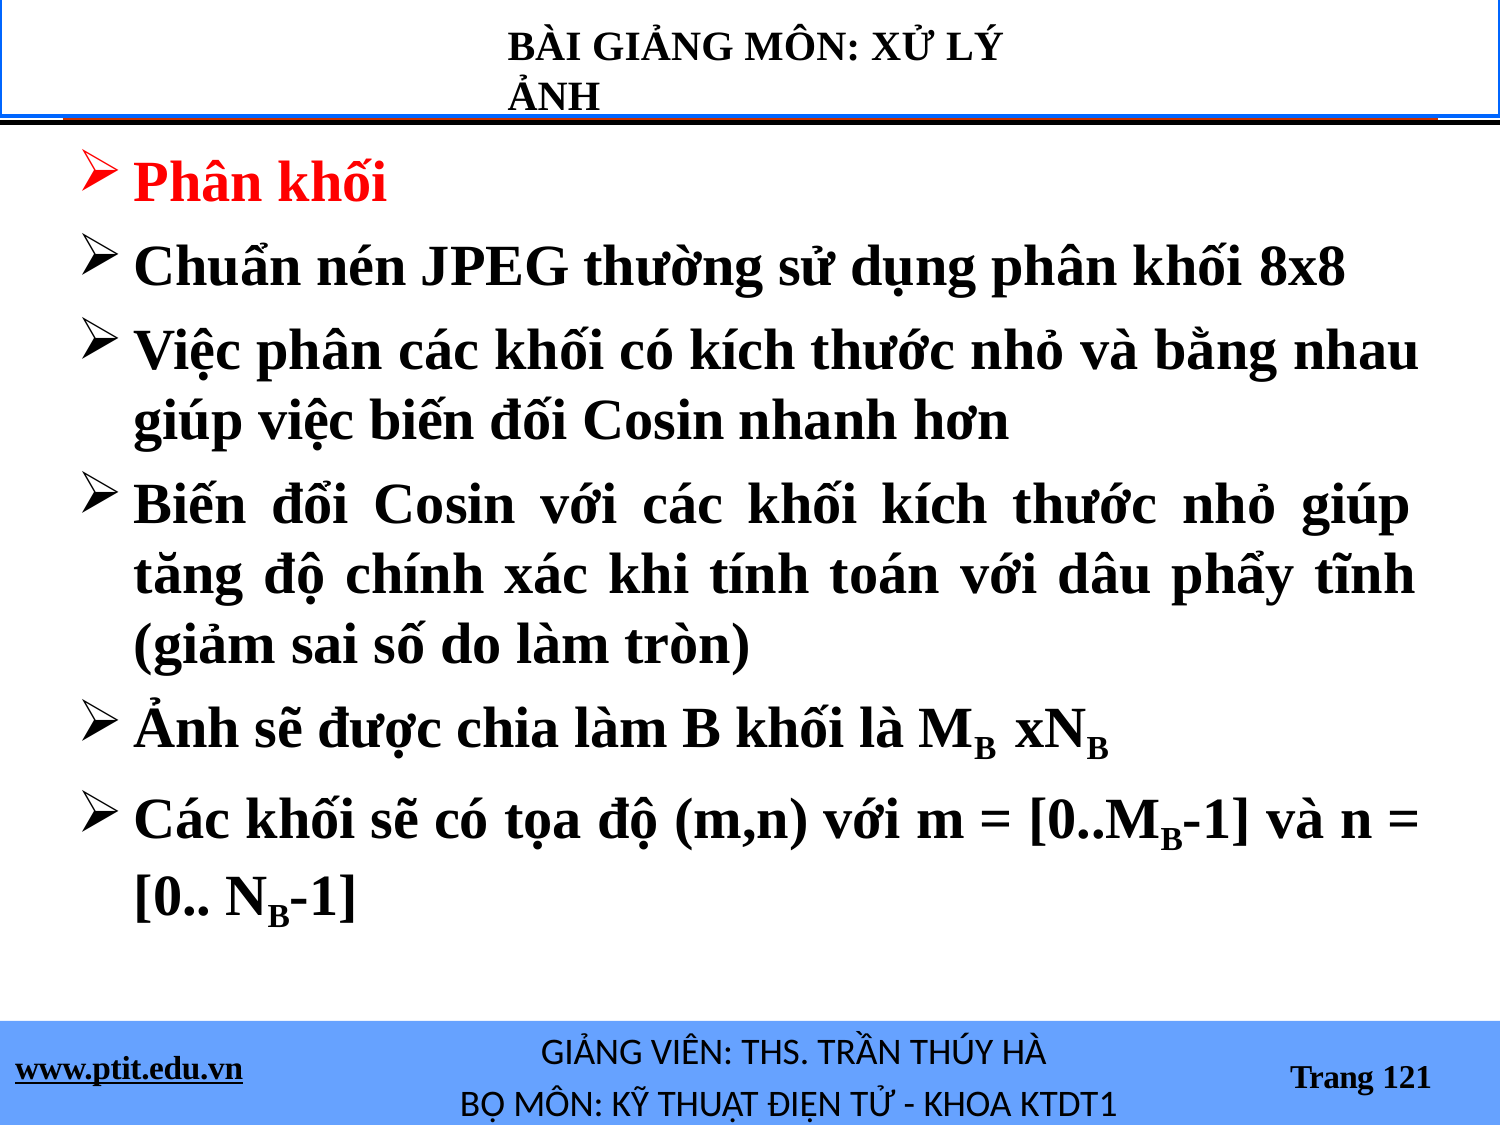

# BÀI GIẢNG MÔN: XỬ LÝ ẢNH
Phân khối
Chuẩn nén JPEG thường sử dụng phân khối 8x8
Việc phân các khối có kích thước nhỏ và bằng nhau  giúp việc biến đối Cosin nhanh hơn
Biến đổi Cosin với các khối kích thước nhỏ giúp  tăng độ chính xác khi tính toán với dâu phẩy tĩnh  (giảm sai số do làm tròn)
Ảnh sẽ được chia làm B khối là MB xNB
Các khối sẽ có tọa độ (m,n) với m = [0..MB-1] và n =  [0.. NB-1]

GIẢNG VIÊN: THS. TRẦN THÚY HÀ
BỘ MÔN: KỸ THUẬT ĐIỆN TỬ - KHOA KTDT1
www.ptit.edu.vn
Trang 121